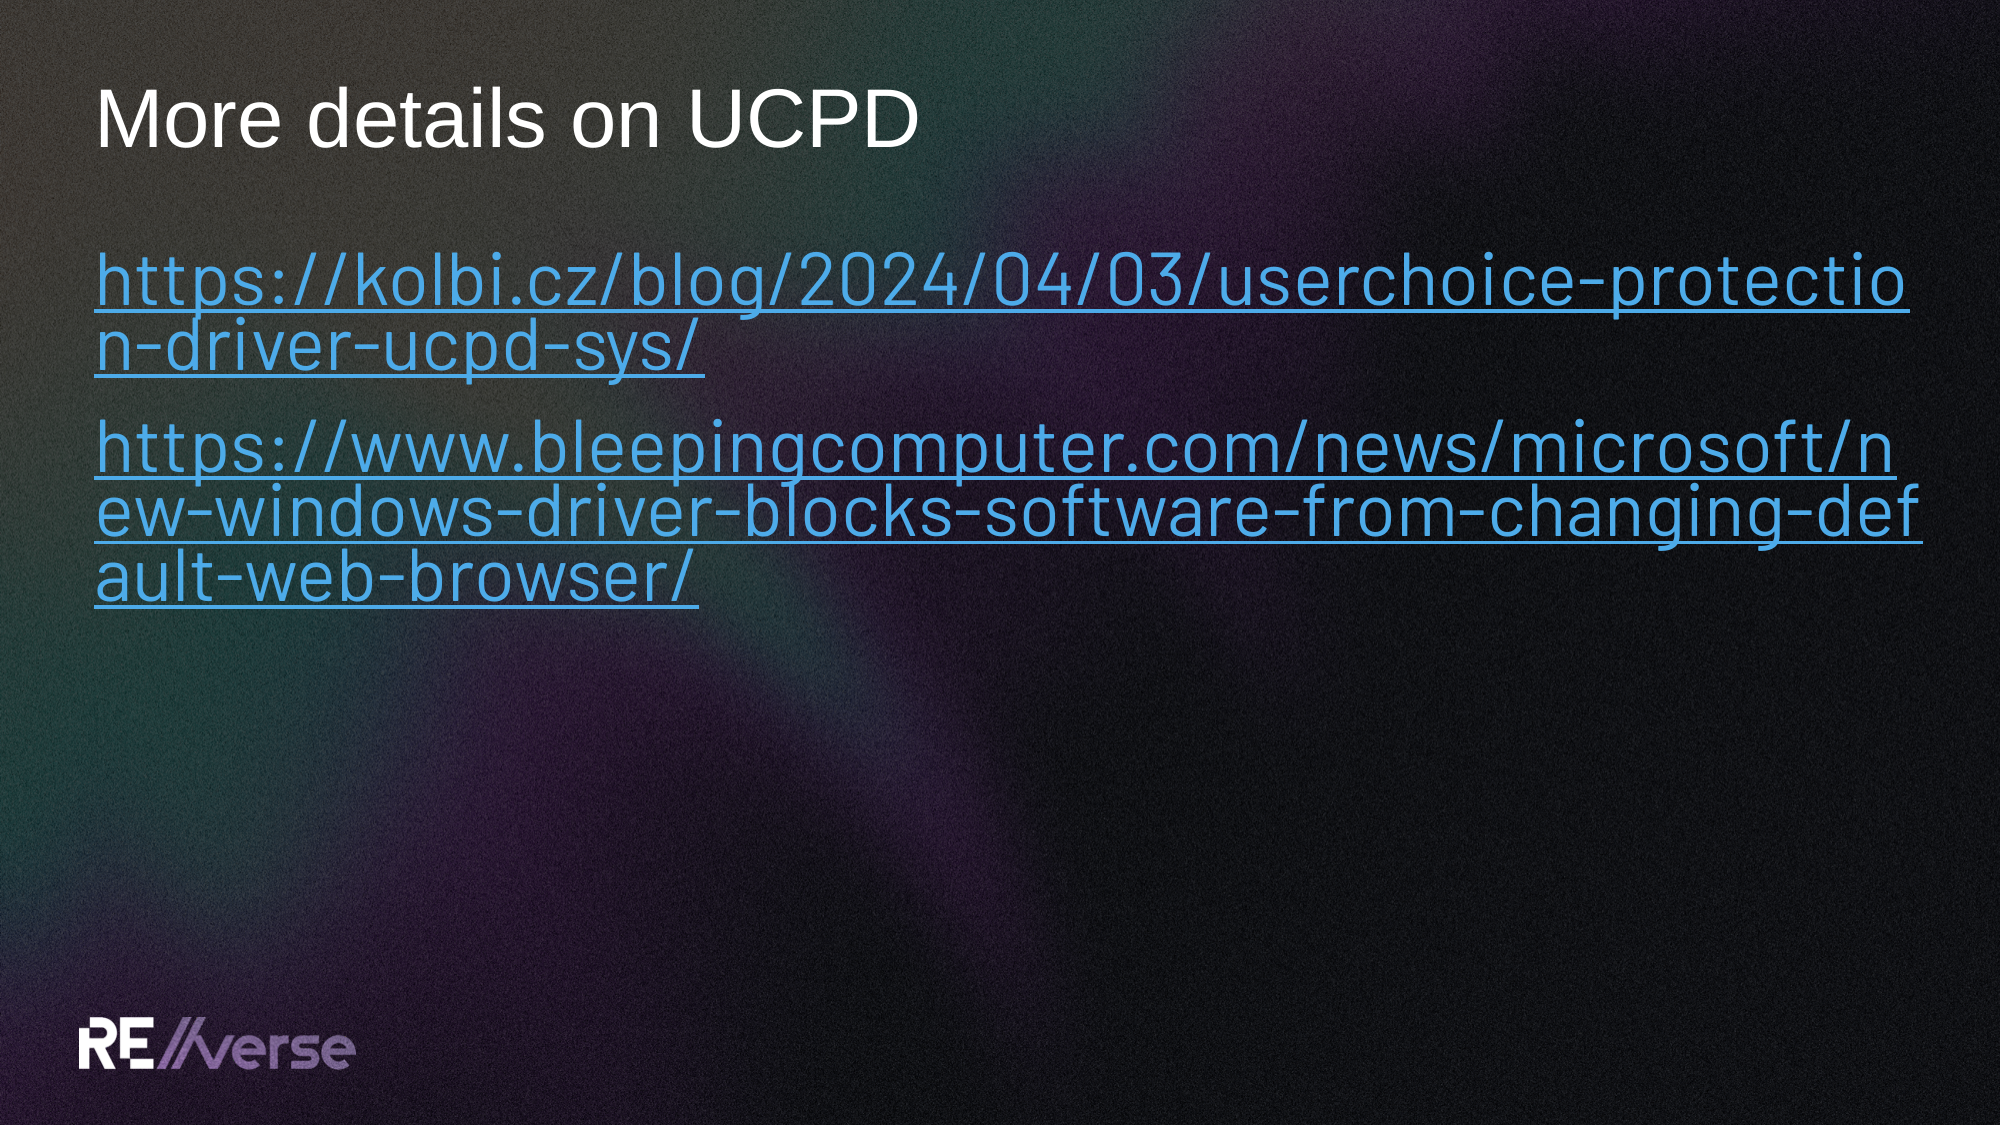

# More details on UCPD
https://kolbi.cz/blog/2024/04/03/userchoice-protection-driver-ucpd-sys/
https://www.bleepingcomputer.com/news/microsoft/new-windows-driver-blocks-software-from-changing-default-web-browser/